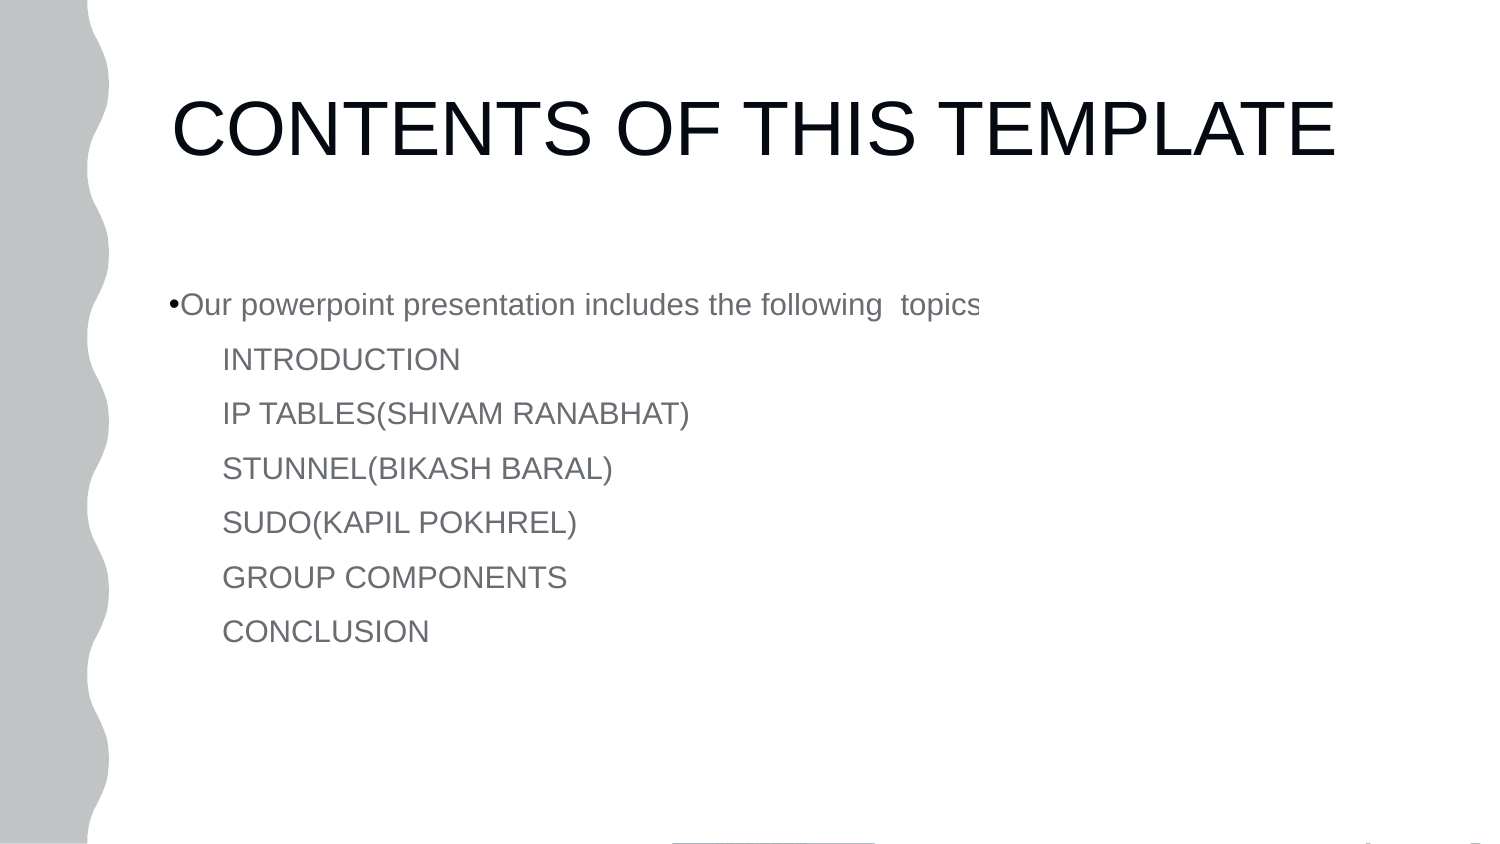

# CONTENTS OF THIS TEMPLATE
Our powerpoint presentation includes the following  topics
INTRODUCTION
IP TABLES(SHIVAM RANABHAT)
STUNNEL(BIKASH BARAL)
SUDO(KAPIL POKHREL)
GROUP COMPONENTS
CONCLUSION